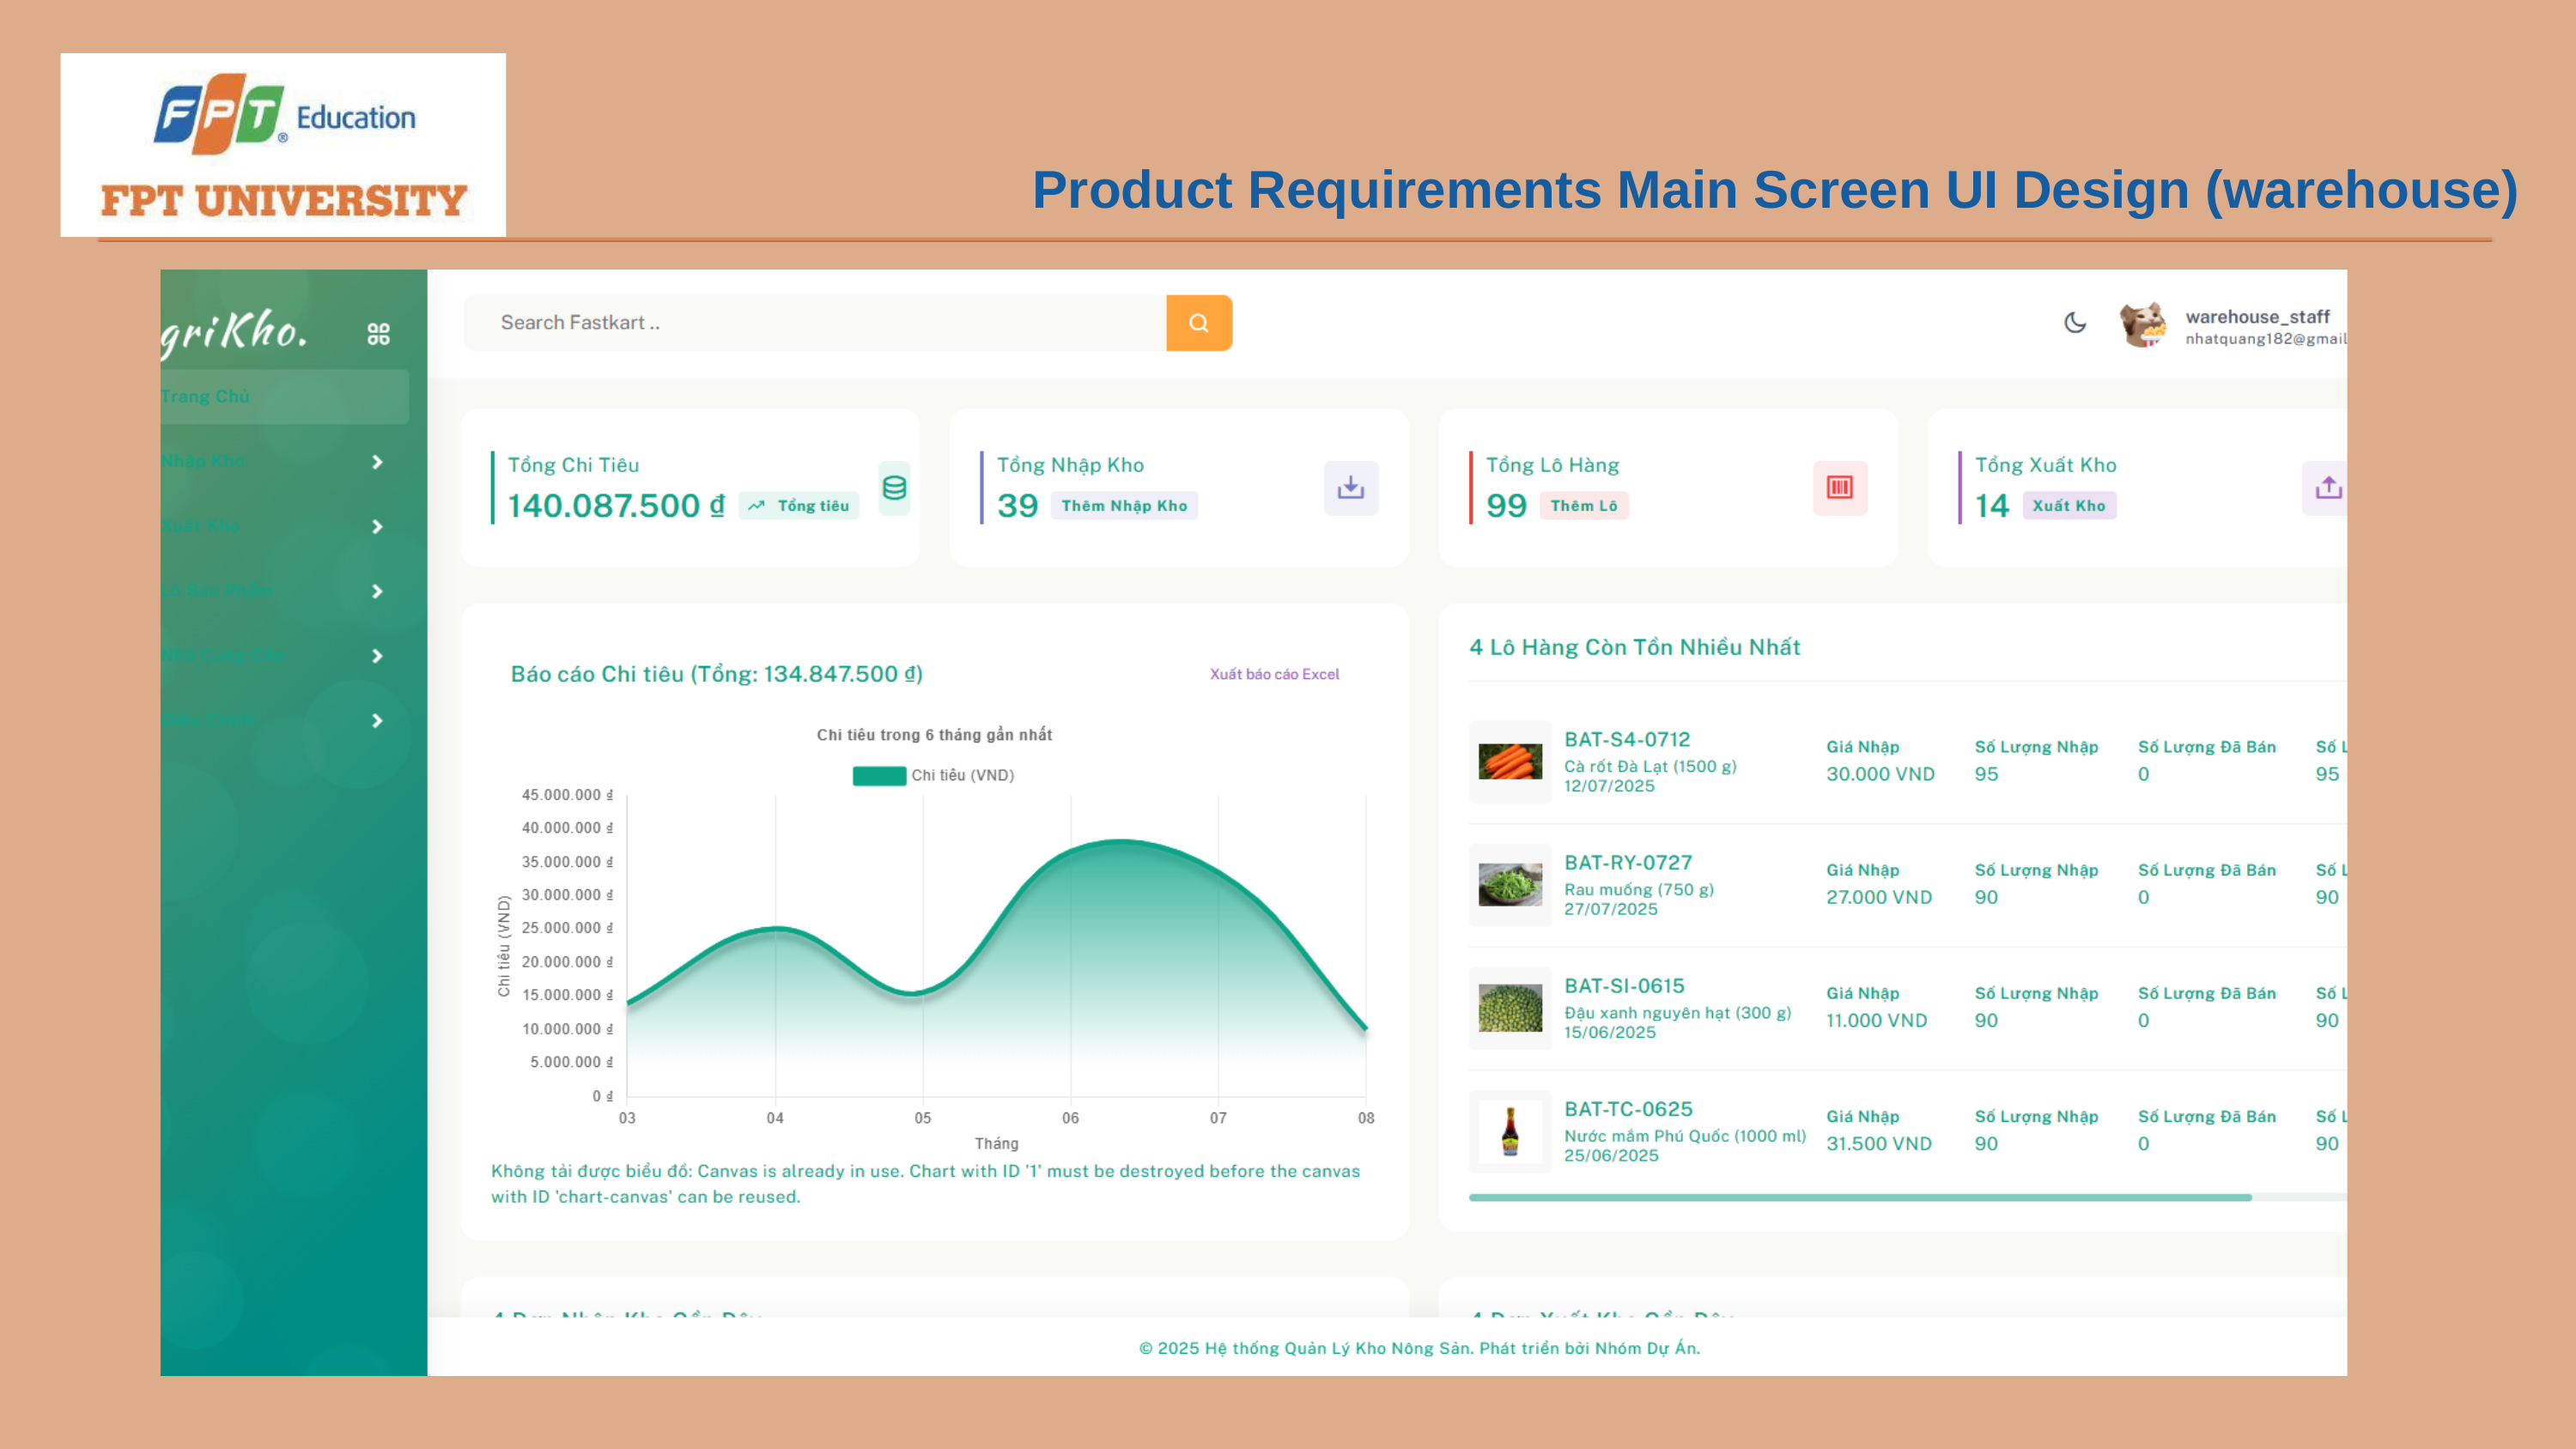

Product Requirements Main Screen UI Design (warehouse)